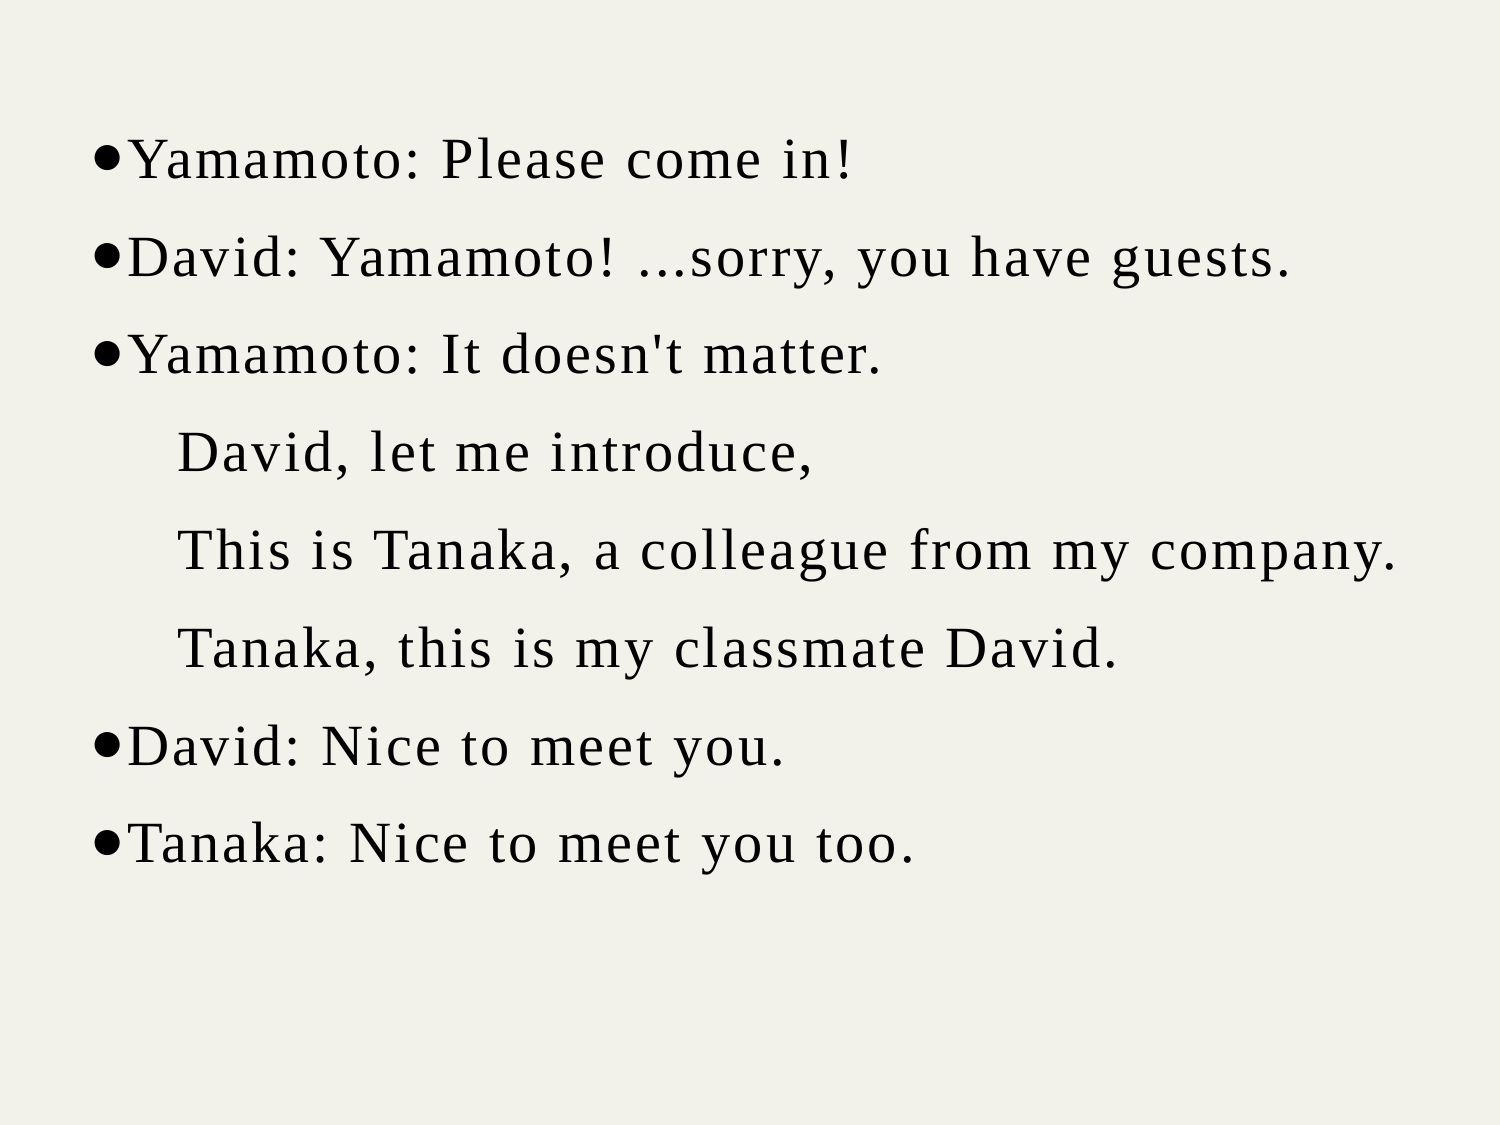

Yamamoto: Please come in!
David: Yamamoto! ...sorry, you have guests.
Yamamoto: It doesn't matter.
     David, let me introduce,
     This is Tanaka, a colleague from my company.
     Tanaka, this is my classmate David.
David: Nice to meet you.
Tanaka: Nice to meet you too.